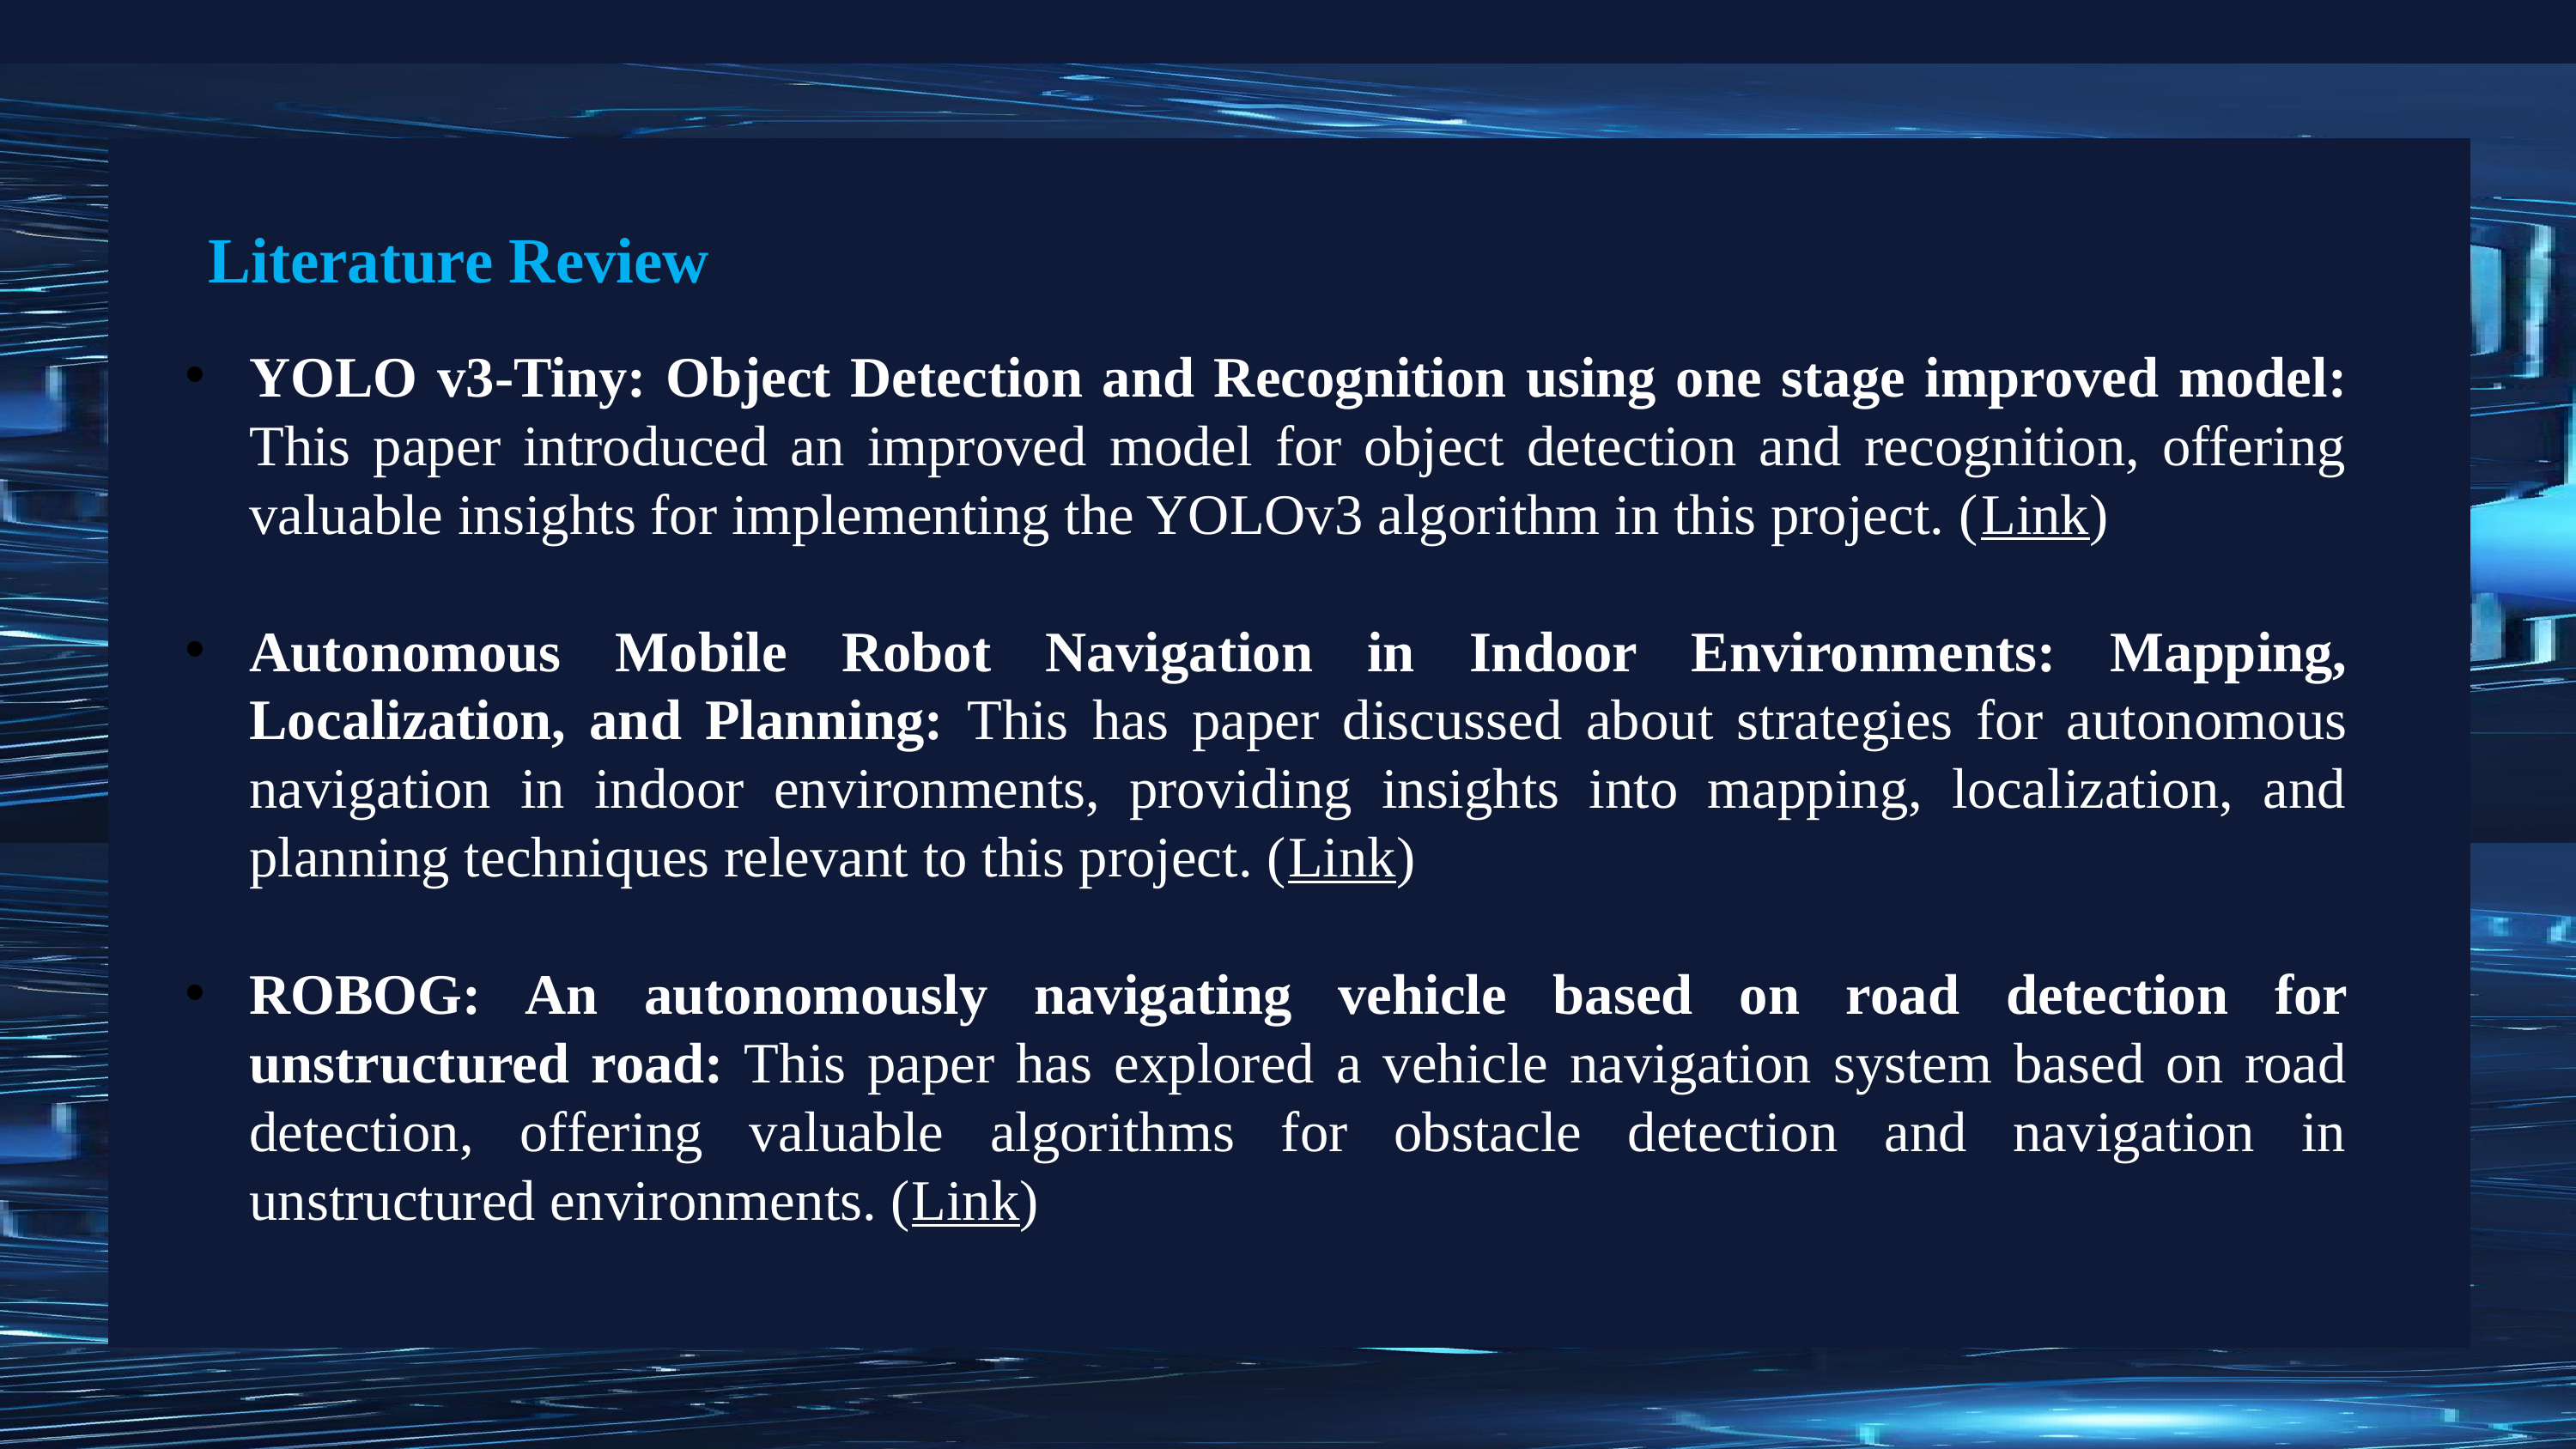

Literature Review
YOLO v3-Tiny: Object Detection and Recognition using one stage improved model: This paper introduced an improved model for object detection and recognition, offering valuable insights for implementing the YOLOv3 algorithm in this project. (Link)

Autonomous Mobile Robot Navigation in Indoor Environments: Mapping, Localization, and Planning: This has paper discussed about strategies for autonomous navigation in indoor environments, providing insights into mapping, localization, and planning techniques relevant to this project. (Link)

ROBOG: An autonomously navigating vehicle based on road detection for unstructured road: This paper has explored a vehicle navigation system based on road detection, offering valuable algorithms for obstacle detection and navigation in unstructured environments. (Link)